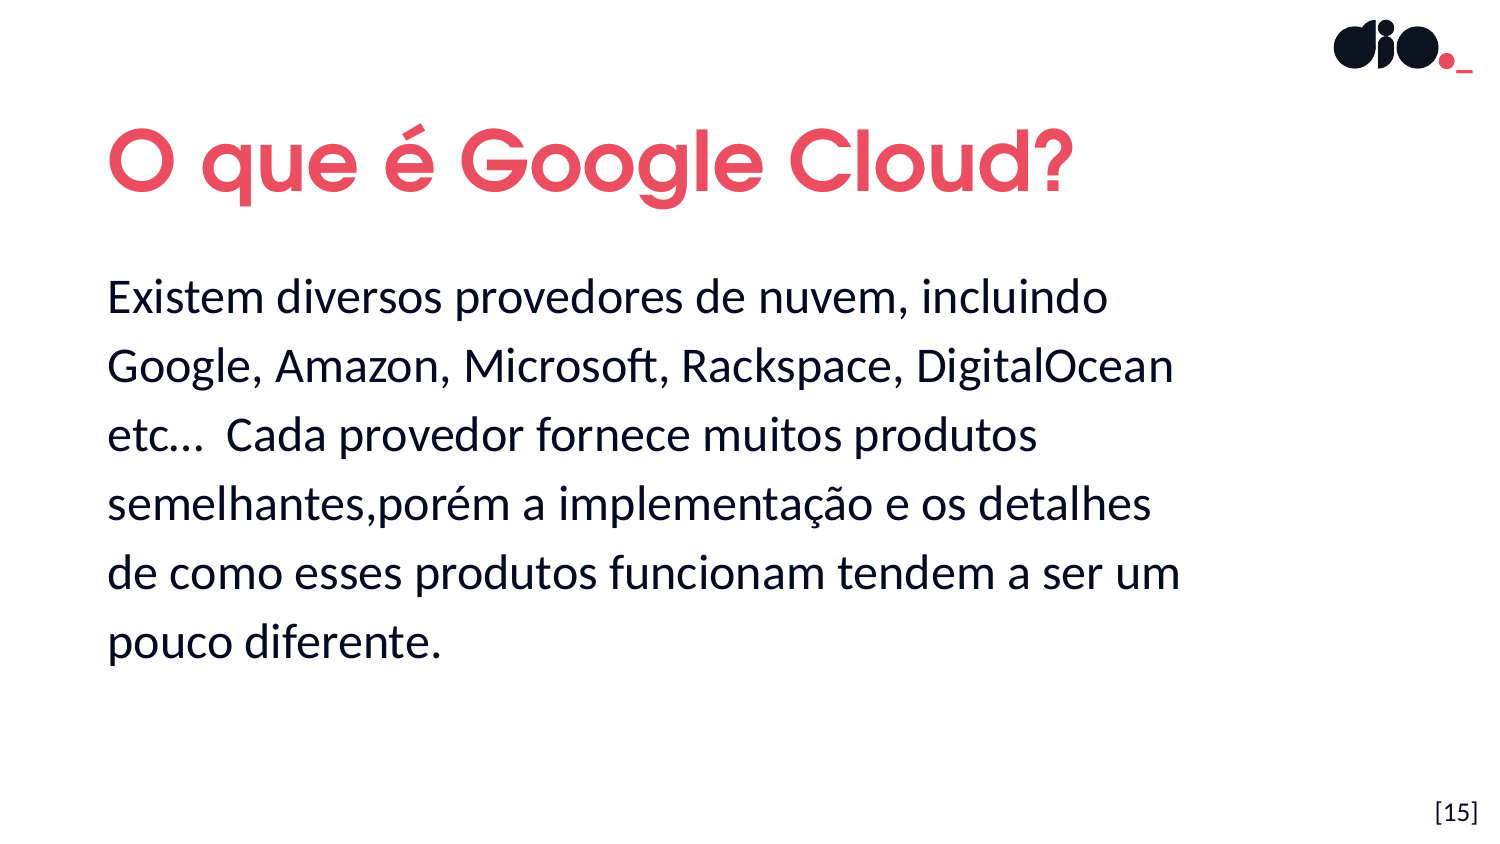

O que é Google Cloud?
Existem diversos provedores de nuvem, incluindo Google, Amazon, Microsoft, Rackspace, DigitalOcean etc…  Cada provedor fornece muitos produtos semelhantes,porém a implementação e os detalhes de como esses produtos funcionam tendem a ser um pouco diferente.

[15]